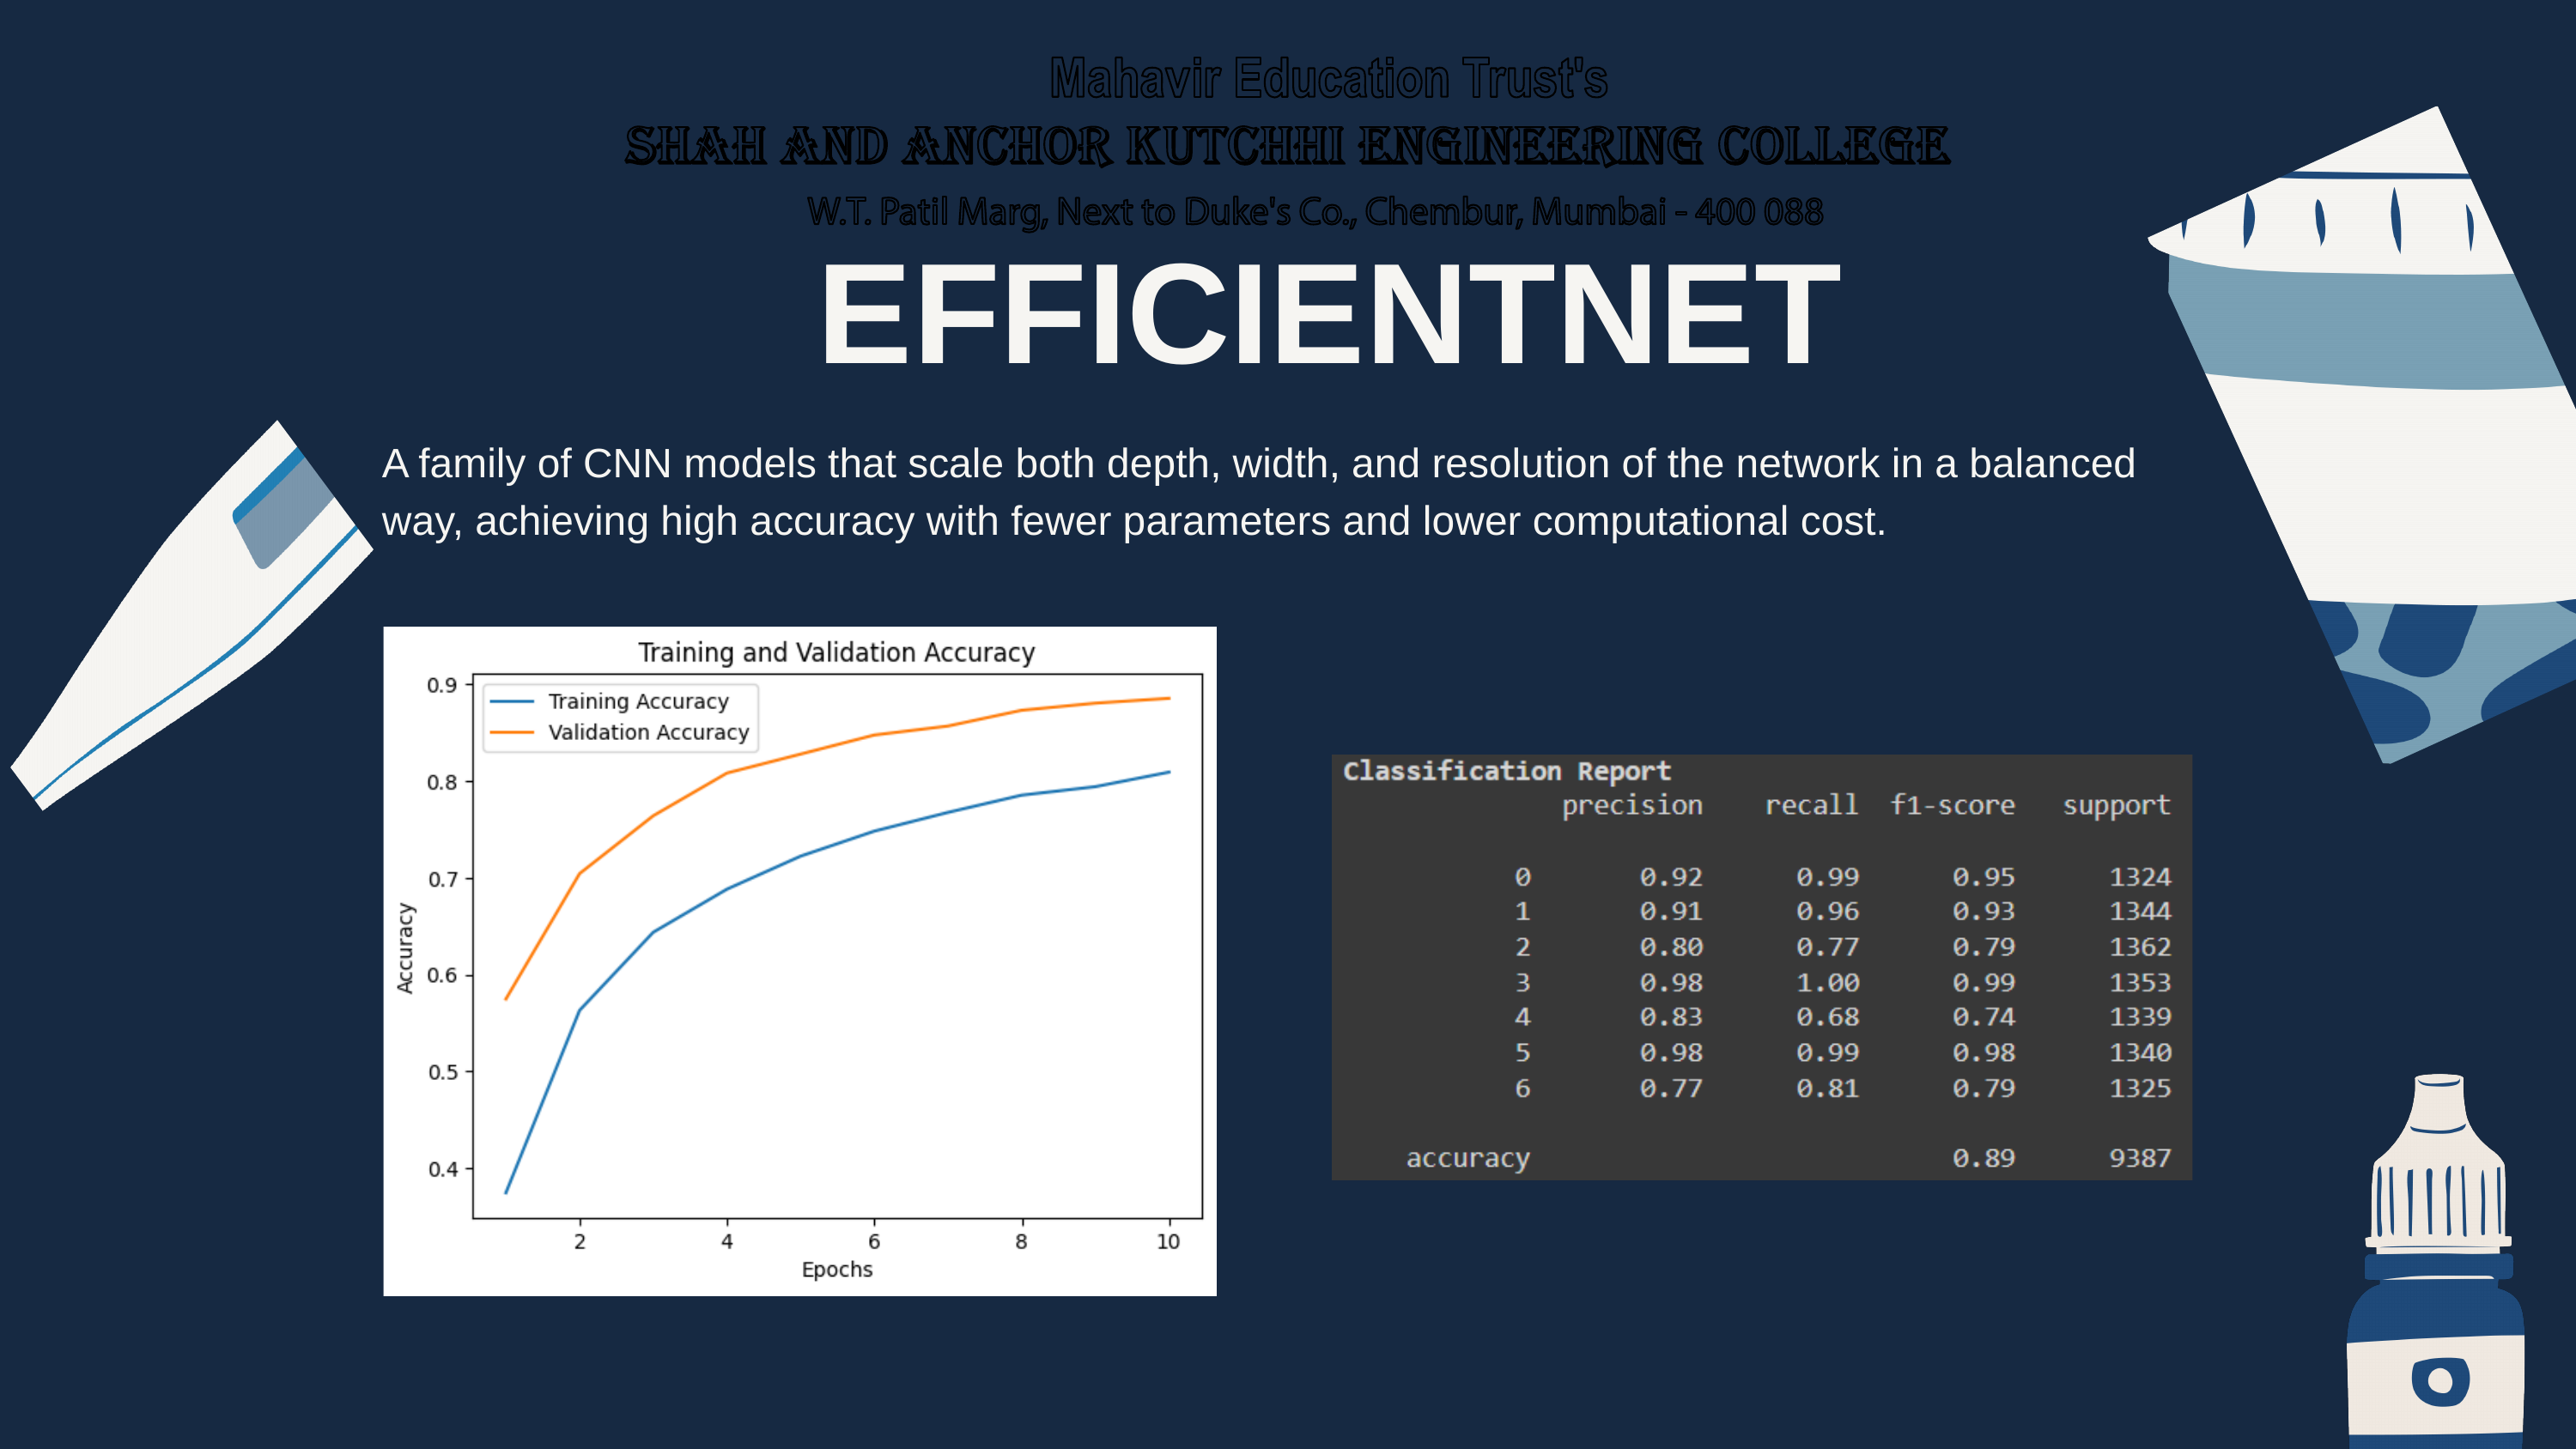

EFFICIENTNET

A family of CNN models that scale both depth, width, and resolution of the network in a balanced way, achieving high accuracy with fewer parameters and lower computational cost.